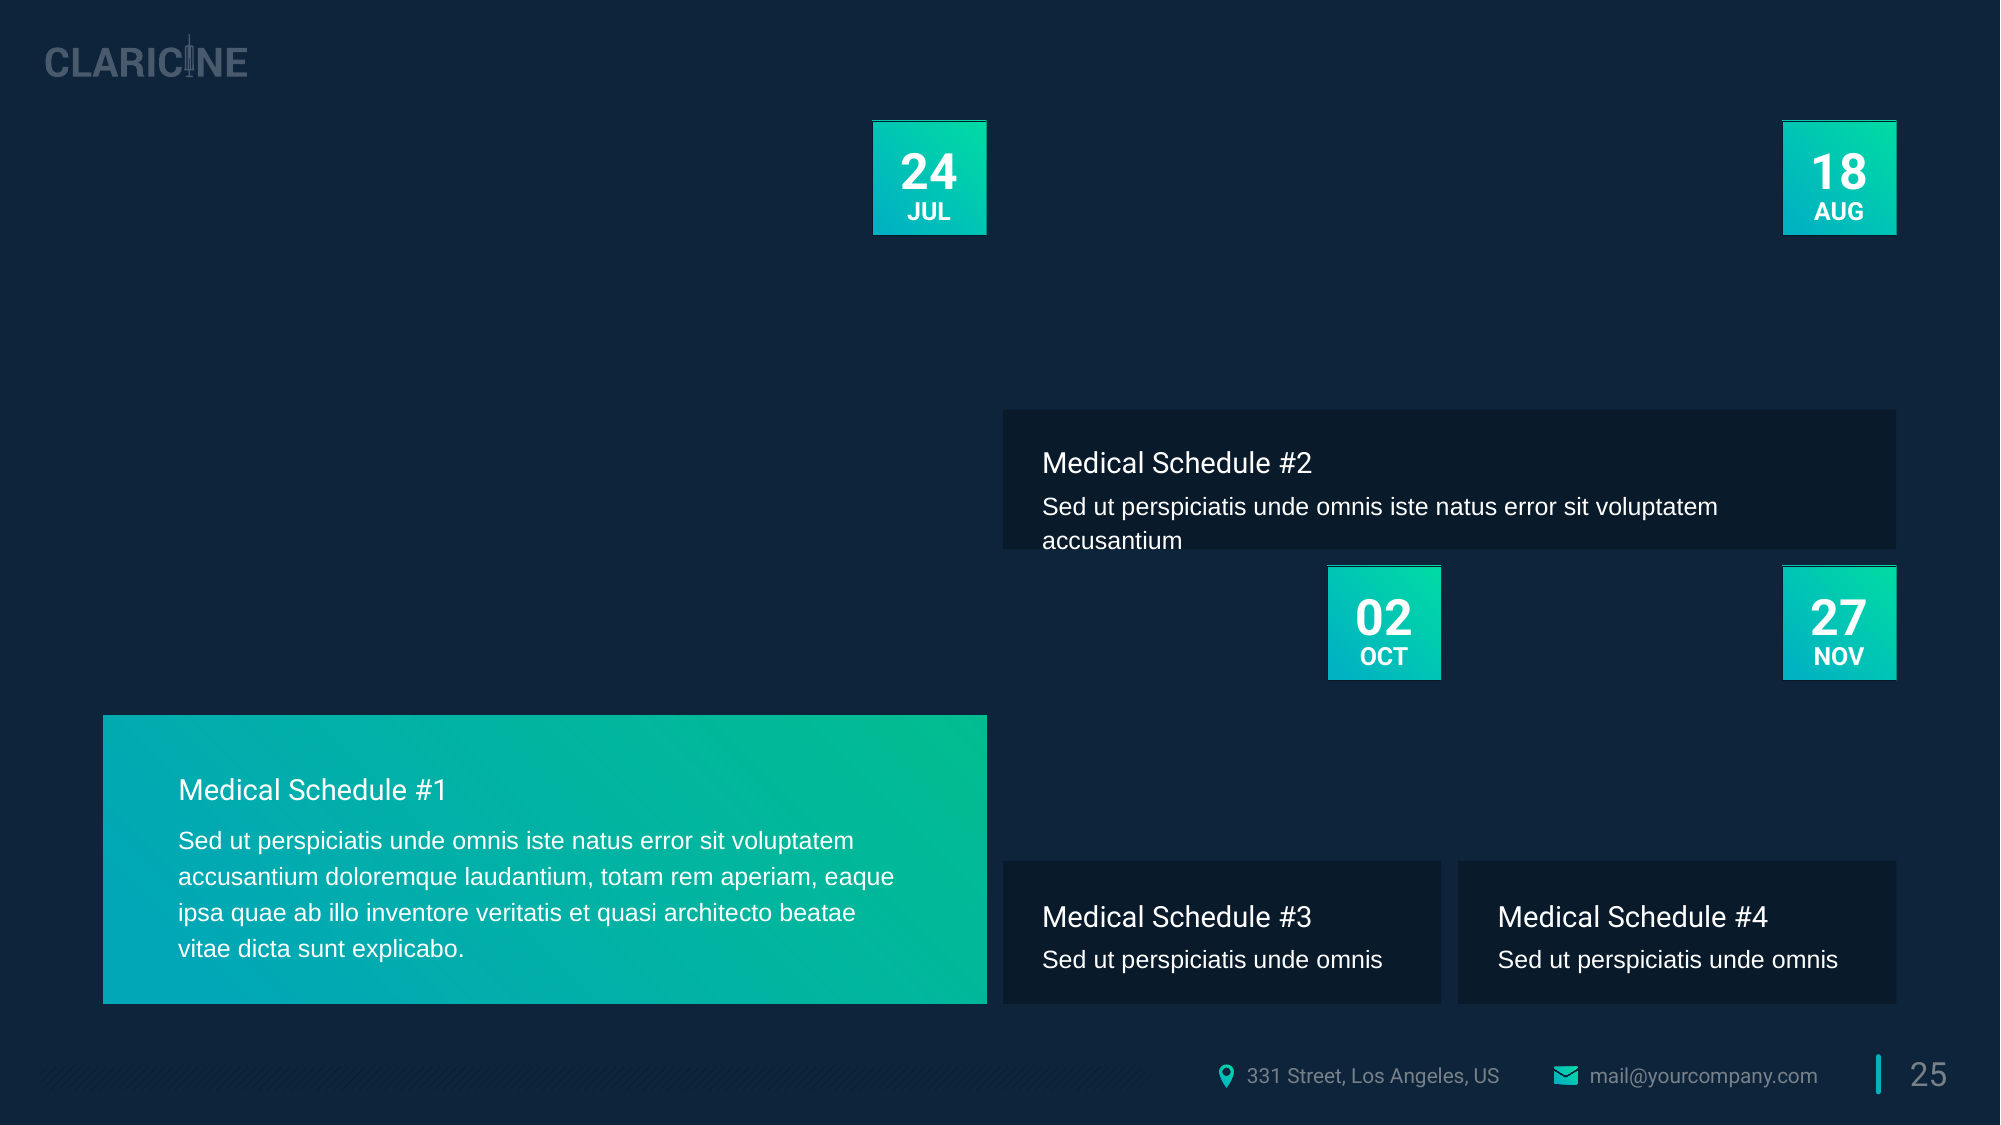

18
AUG

24
JUL

Medical Schedule #2
Sed ut perspiciatis unde omnis iste natus error sit voluptatem accusantium

02
OCT

27
NOV

Medical Schedule #1
Sed ut perspiciatis unde omnis iste natus error sit voluptatem accusantium doloremque laudantium, totam rem aperiam, eaque ipsa quae ab illo inventore veritatis et quasi architecto beatae vitae dicta sunt explicabo.

Medical Schedule #3
Sed ut perspiciatis unde omnis
Medical Schedule #4
Sed ut perspiciatis unde omnis